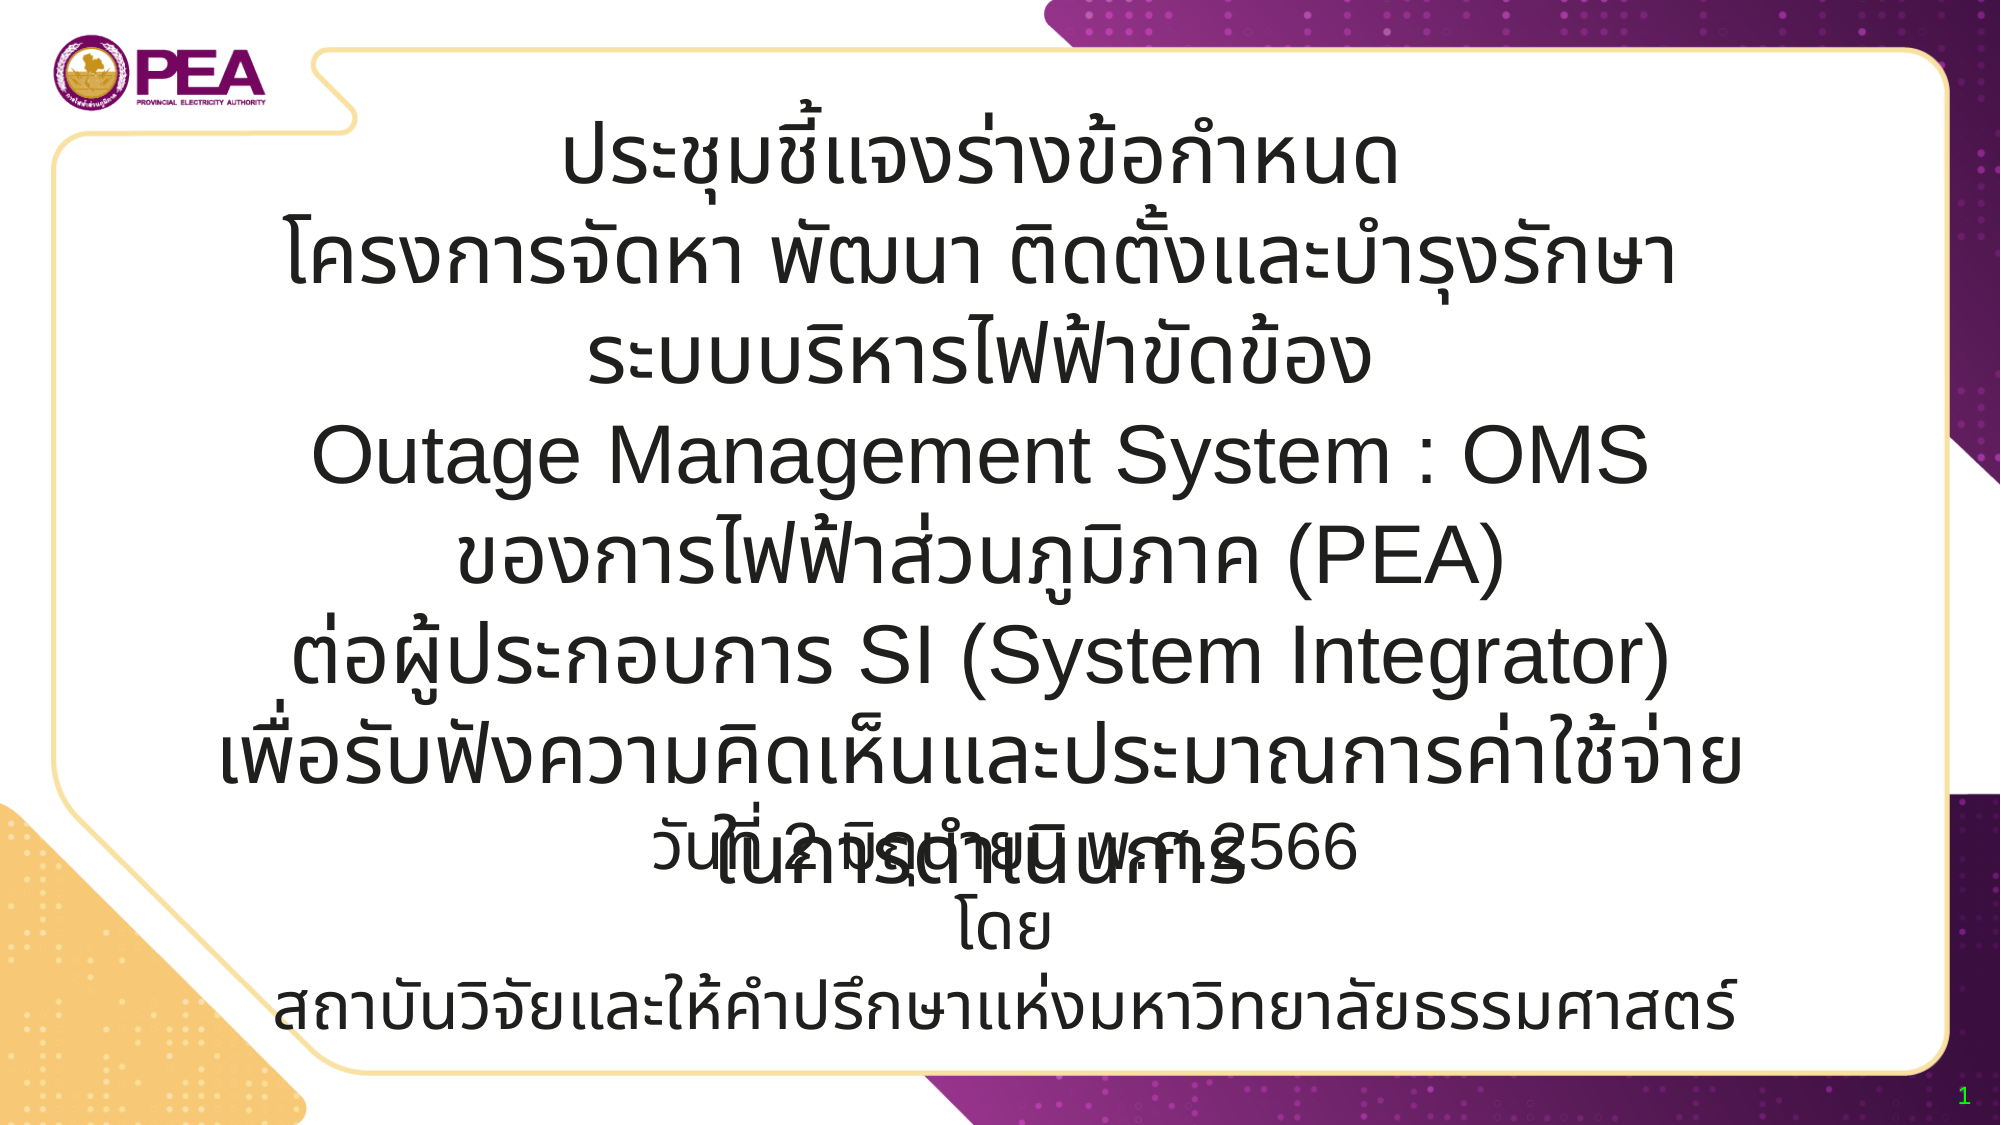

ประชุมชี้แจงร่างข้อกำหนด
โครงการจัดหา พัฒนา ติดตั้งและบำรุงรักษา ระบบบริหารไฟฟ้าขัดข้อง
Outage Management System : OMS
ของการไฟฟ้าส่วนภูมิภาค (PEA)
ต่อผู้ประกอบการ SI (System Integrator)
เพื่อรับฟังความคิดเห็นและประมาณการค่าใช้จ่ายในการดำเนินการ
วันที่ 2 มิถุนายน พ.ศ.2566
โดย
สถาบันวิจัยและให้คำปรึกษาแห่งมหาวิทยาลัยธรรมศาสตร์
1